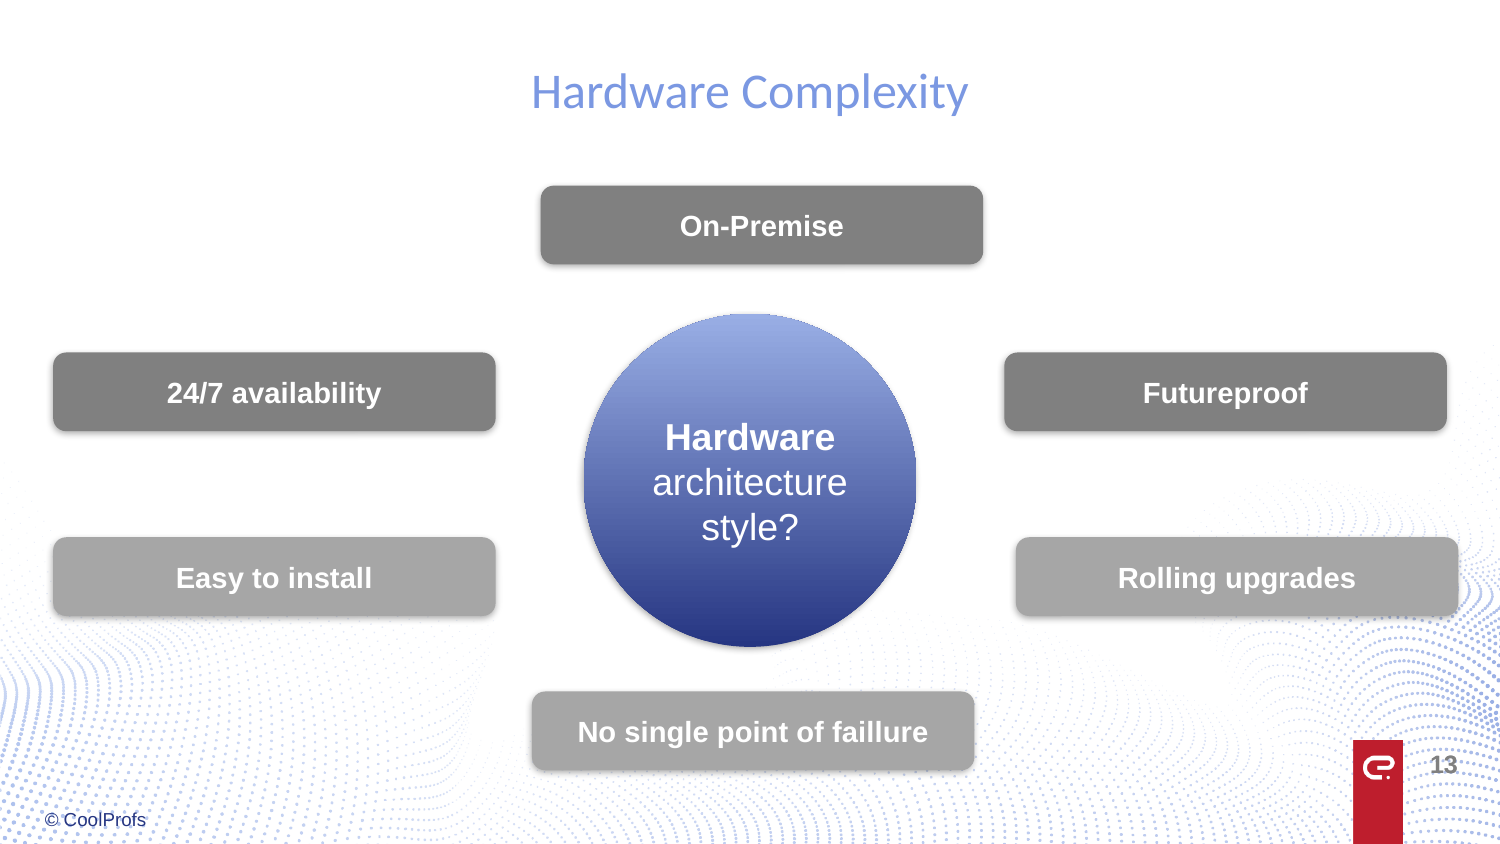

# Hardware Complexity
On-Premise
Hardware architecture
style?
24/7 availability
Futureproof
Easy to install
Rolling upgrades
No single point of faillure